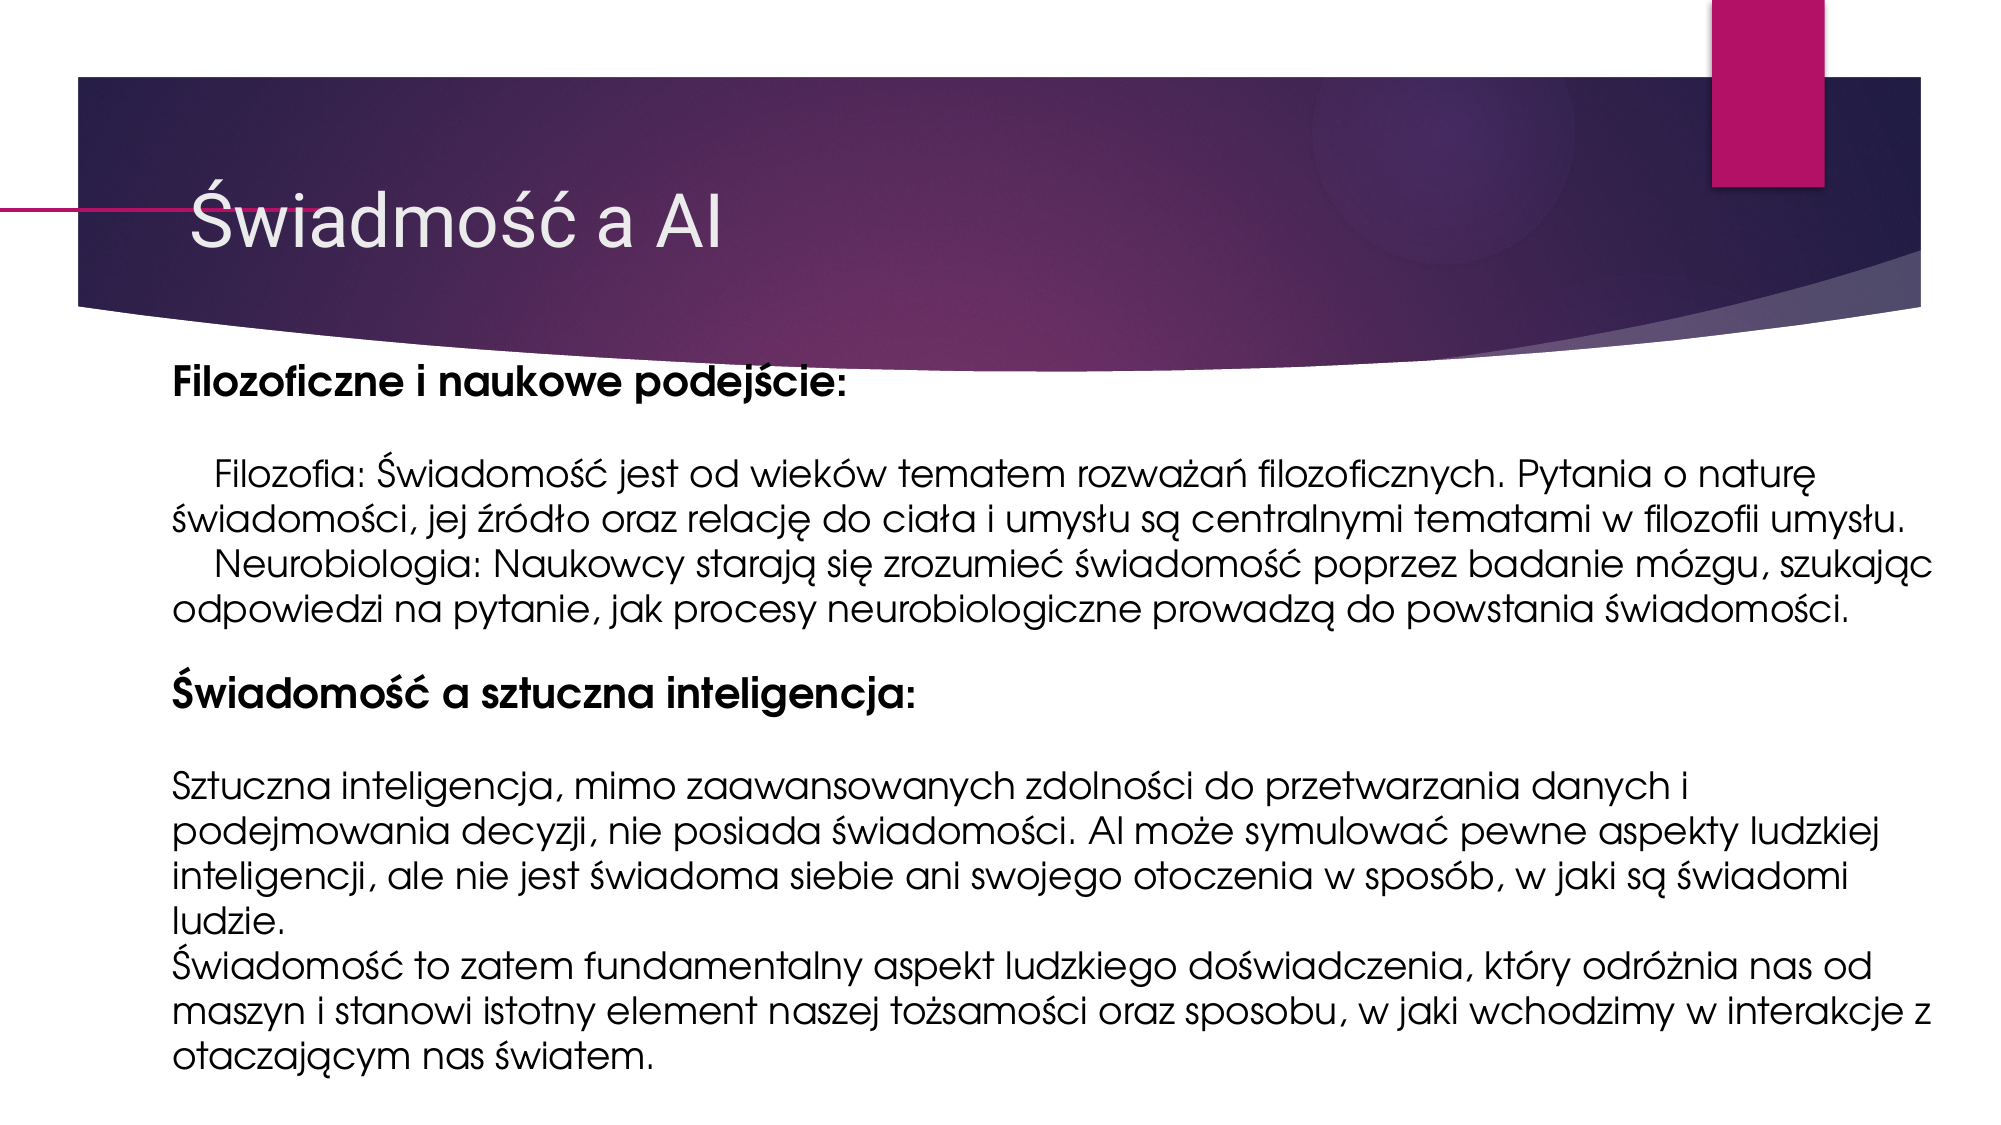

# Świadmość a AI
Filozoficzne i naukowe podejście:

    Filozofia: Świadomość jest od wieków tematem rozważań filozoficznych. Pytania o naturę świadomości, jej źródło oraz relację do ciała i umysłu są centralnymi tematami w filozofii umysłu.
    Neurobiologia: Naukowcy starają się zrozumieć świadomość poprzez badanie mózgu, szukając odpowiedzi na pytanie, jak procesy neurobiologiczne prowadzą do powstania świadomości.

Świadomość a sztuczna inteligencja:

Sztuczna inteligencja, mimo zaawansowanych zdolności do przetwarzania danych i podejmowania decyzji, nie posiada świadomości. AI może symulować pewne aspekty ludzkiej inteligencji, ale nie jest świadoma siebie ani swojego otoczenia w sposób, w jaki są świadomi ludzie.
Świadomość to zatem fundamentalny aspekt ludzkiego doświadczenia, który odróżnia nas od maszyn i stanowi istotny element naszej tożsamości oraz sposobu, w jaki wchodzimy w interakcje z otaczającym nas światem.